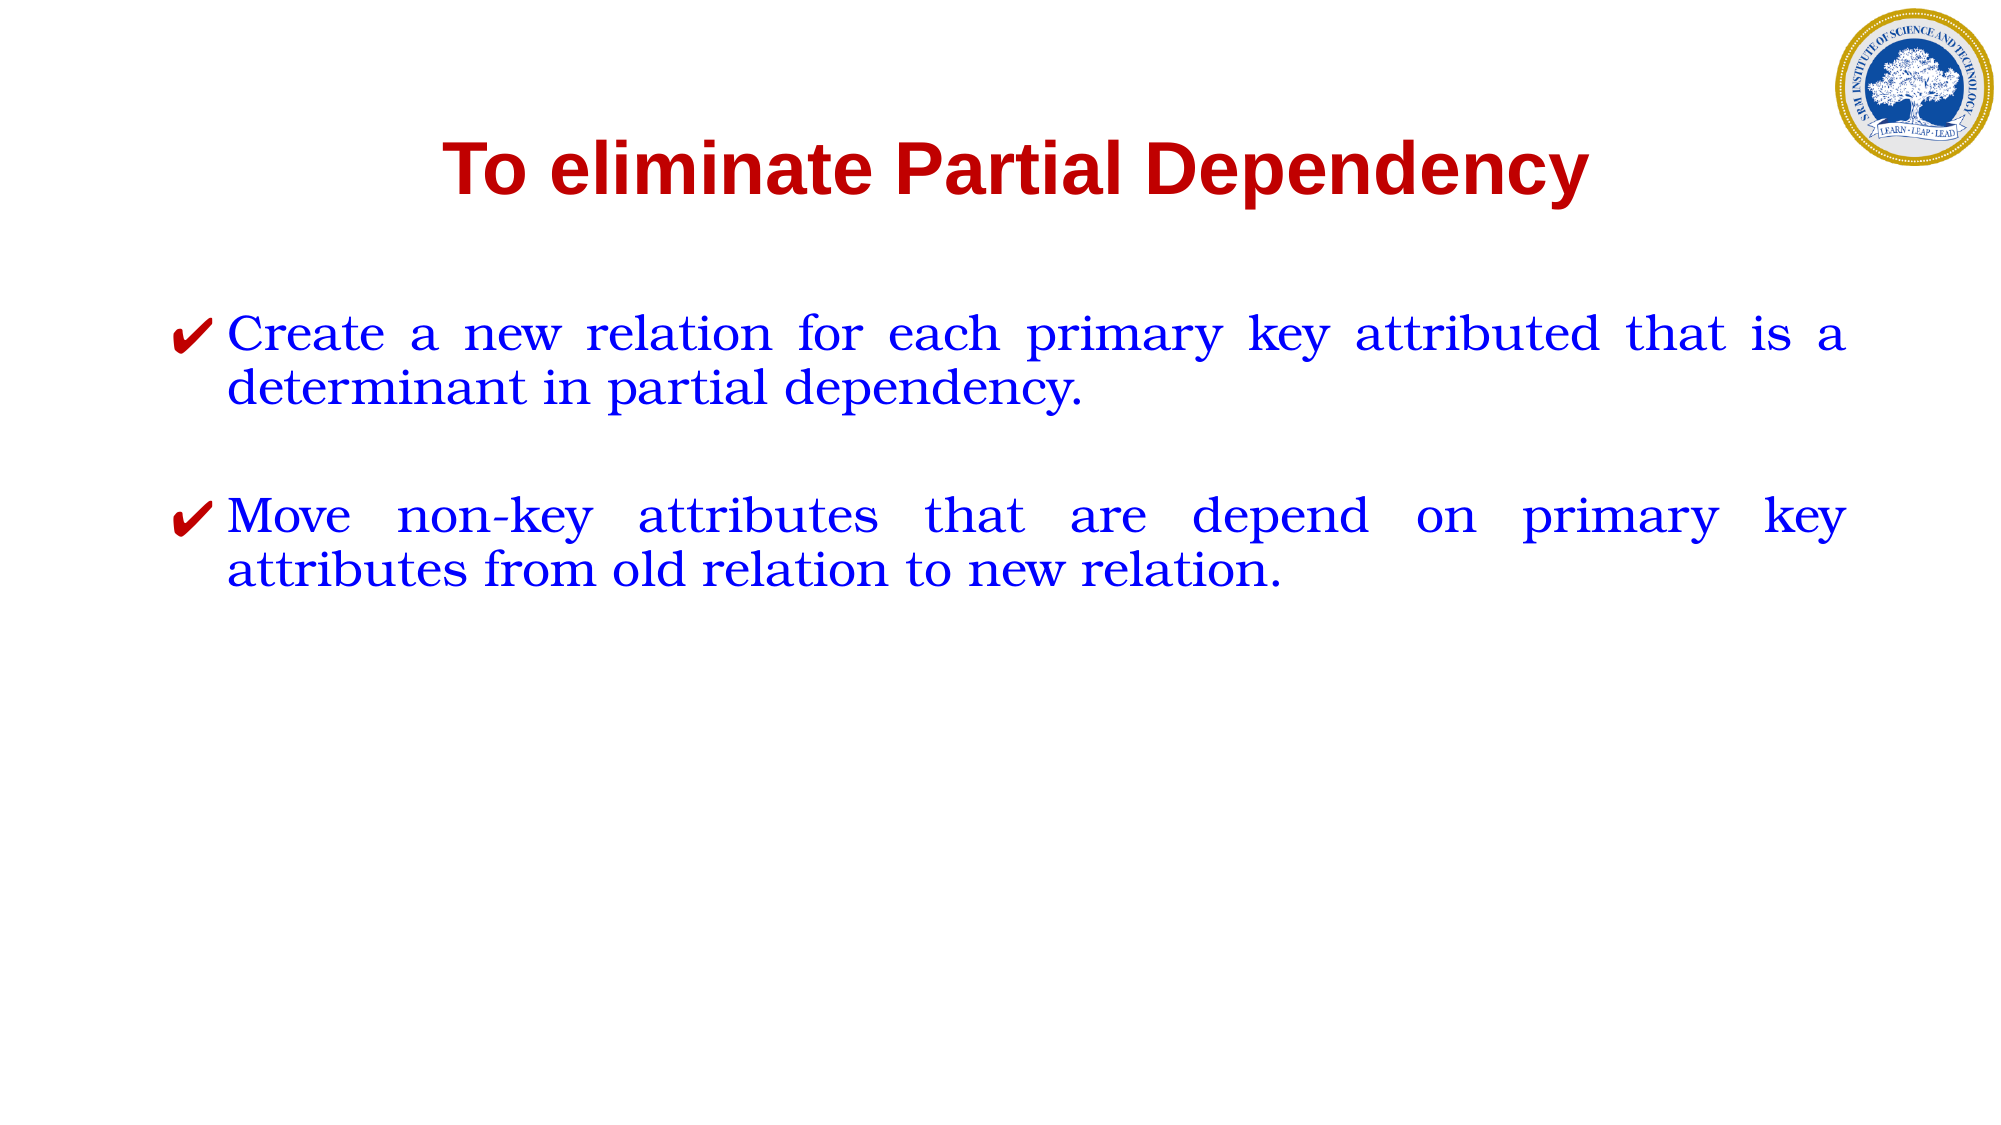

To eliminate Partial Dependency
Create a new relation for each primary key attributed that is a determinant in partial dependency.

Move non-key attributes that are depend on primary key attributes from old relation to new relation.